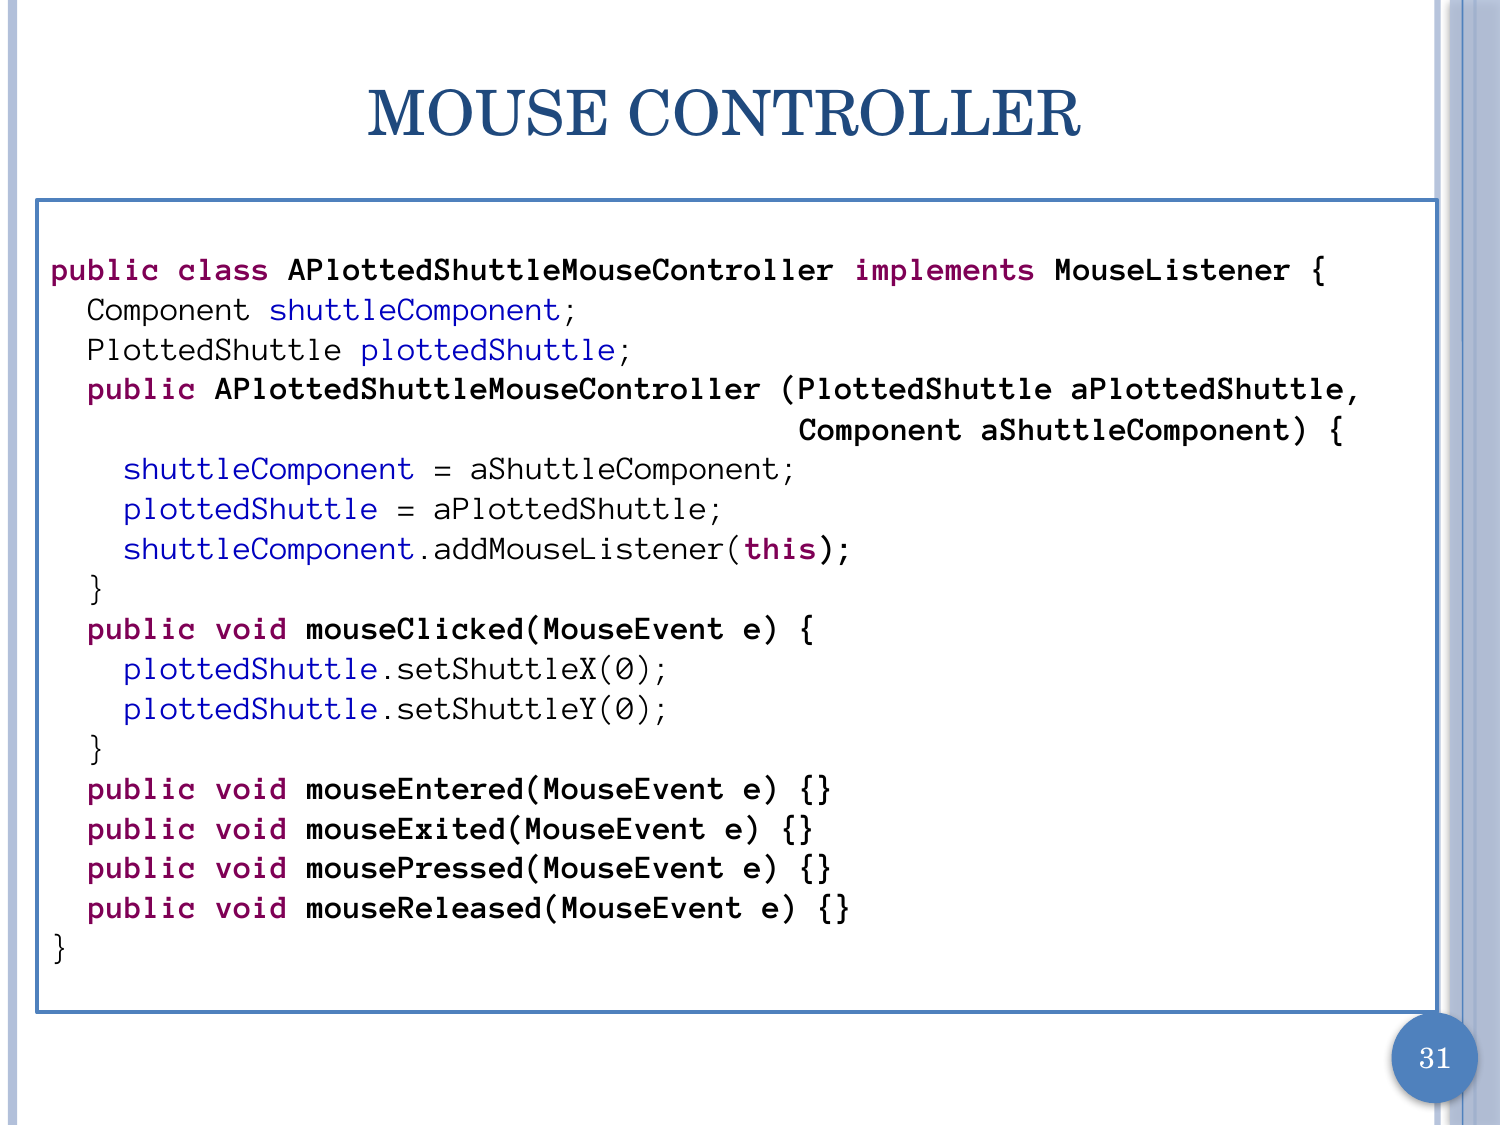

# Mouse Controller
public class APlottedShuttleMouseController implements MouseListener {
  Component shuttleComponent;
  PlottedShuttle plottedShuttle;
  public APlottedShuttleMouseController (PlottedShuttle aPlottedShuttle,
                                         Component aShuttleComponent) {
    shuttleComponent = aShuttleComponent;
    plottedShuttle = aPlottedShuttle;
    shuttleComponent.addMouseListener(this);
  }
  public void mouseClicked(MouseEvent e) {
    plottedShuttle.setShuttleX(0);
    plottedShuttle.setShuttleY(0);
  }
  public void mouseEntered(MouseEvent e) {}
  public void mouseExited(MouseEvent e) {}
  public void mousePressed(MouseEvent e) {}
  public void mouseReleased(MouseEvent e) {}
}